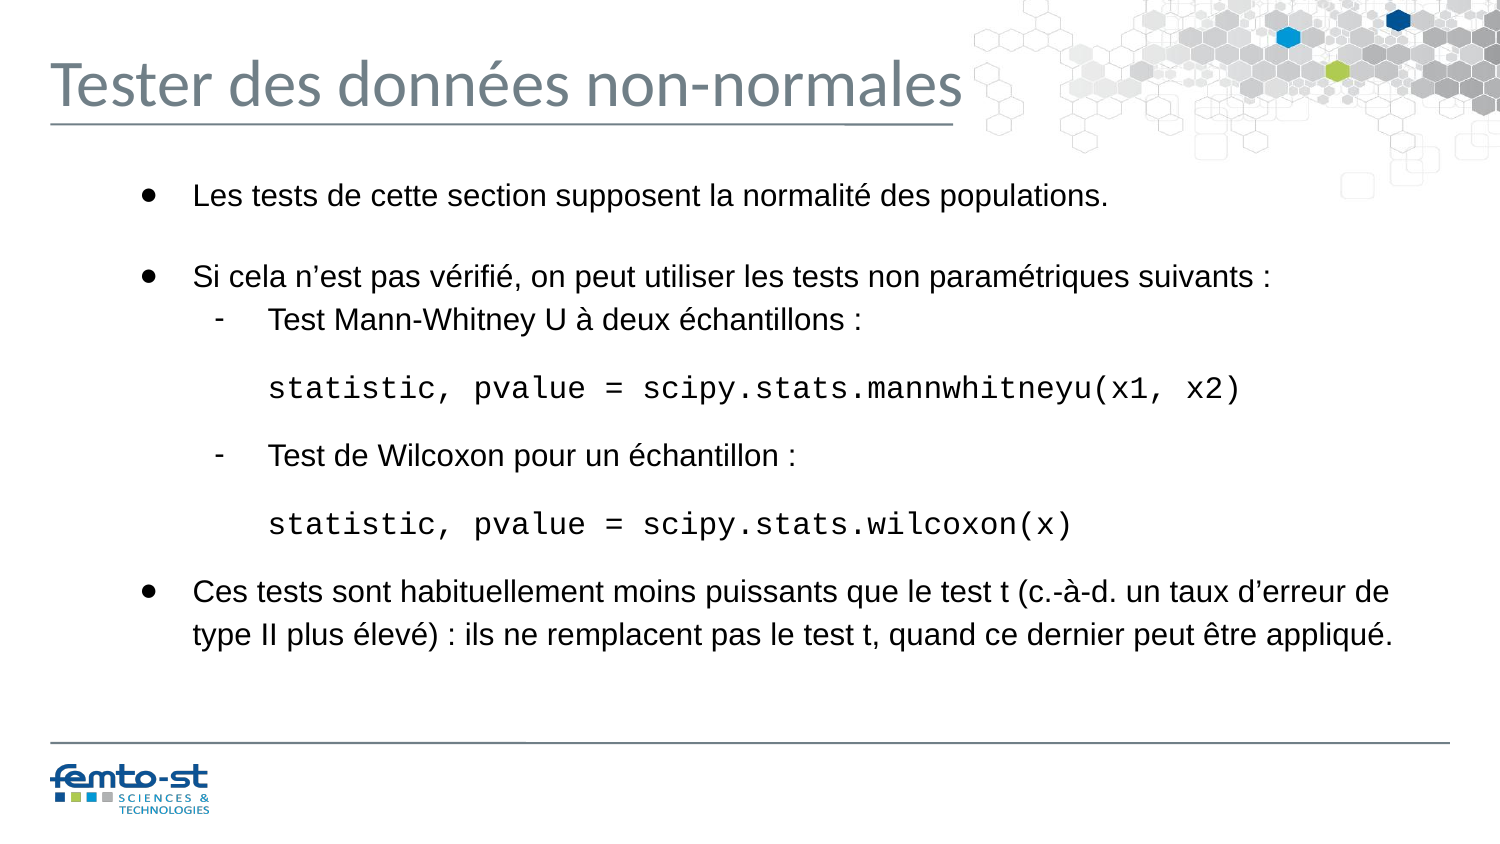

Tester des données non-normales
Les tests de cette section supposent la normalité des populations.
Si cela n’est pas vérifié, on peut utiliser les tests non paramétriques suivants :
Test Mann-Whitney U à deux échantillons :
statistic, pvalue = scipy.stats.mannwhitneyu(x1, x2)
Test de Wilcoxon pour un échantillon :
statistic, pvalue = scipy.stats.wilcoxon(x)
Ces tests sont habituellement moins puissants que le test t (c.-à-d. un taux d’erreur de type II plus élevé) : ils ne remplacent pas le test t, quand ce dernier peut être appliqué.